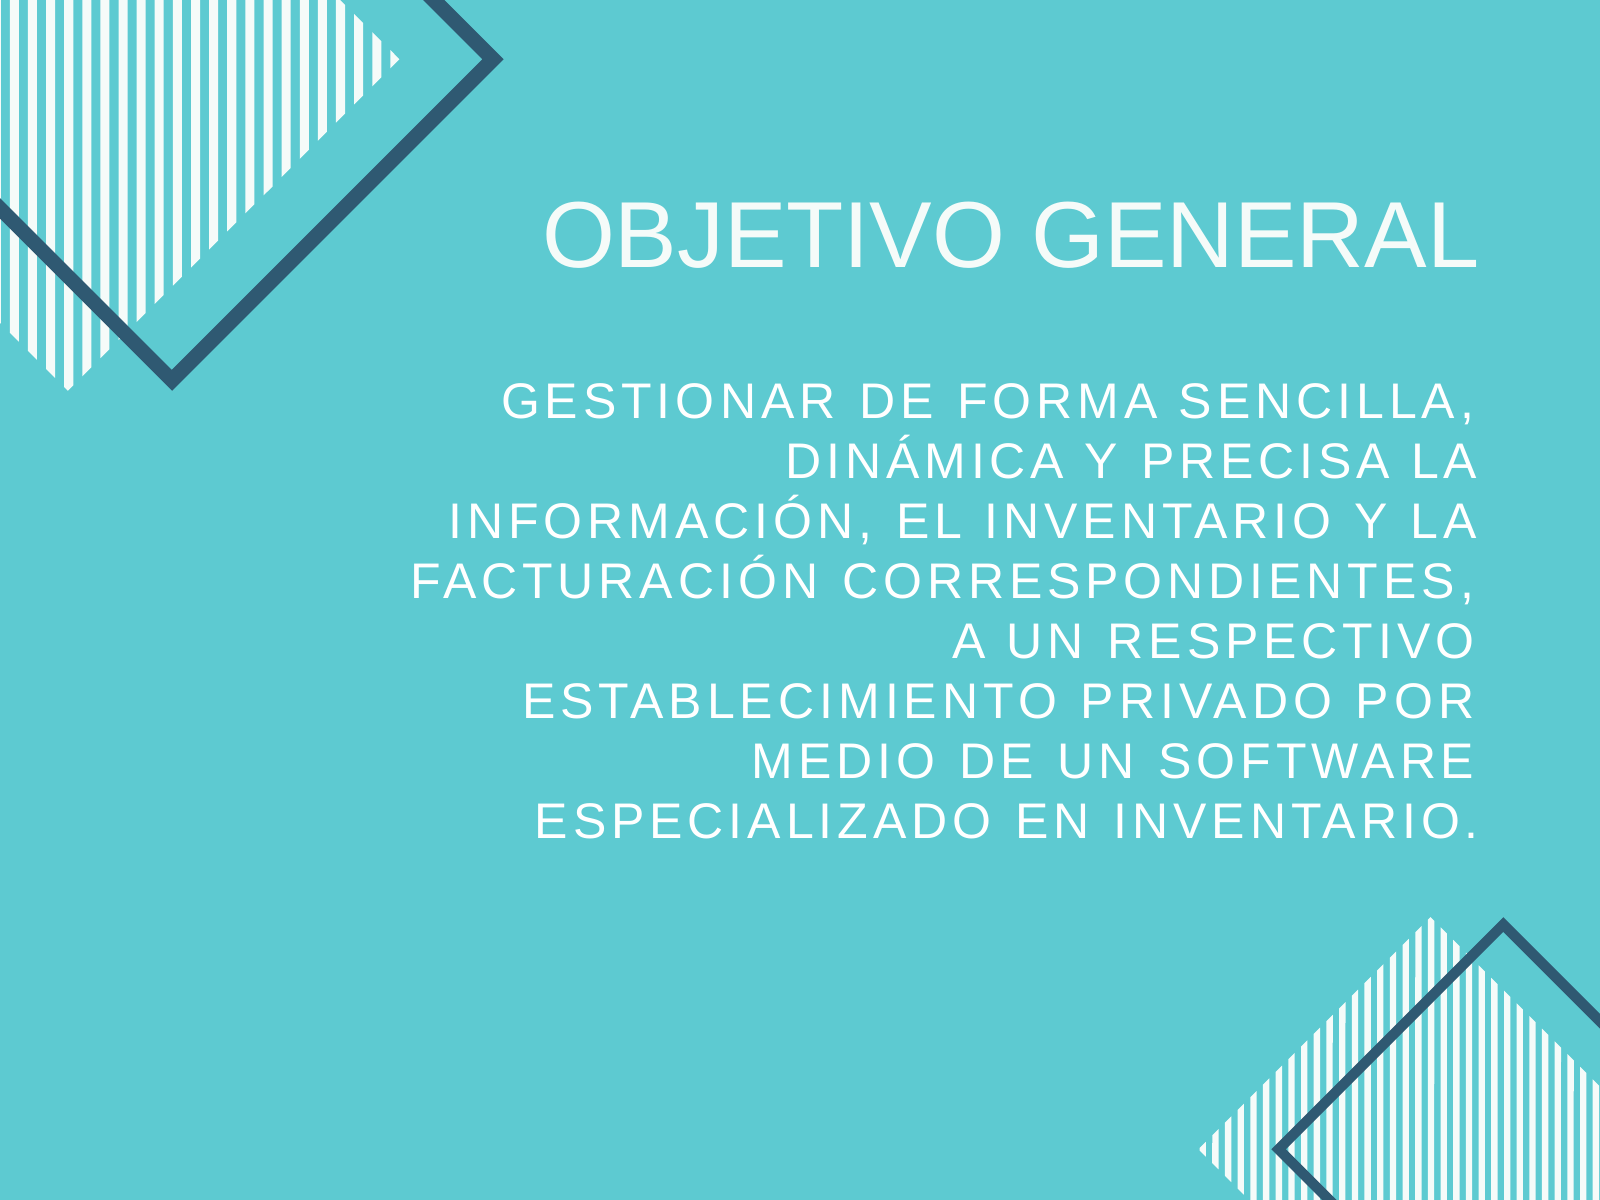

OBJETIVO GENERAL

GESTIONAR DE FORMA SENCILLA, DINÁMICA Y PRECISA LA INFORMACIÓN, EL INVENTARIO Y LA FACTURACIÓN CORRESPONDIENTES, A UN RESPECTIVO ESTABLECIMIENTO PRIVADO POR MEDIO DE UN SOFTWARE ESPECIALIZADO EN INVENTARIO.